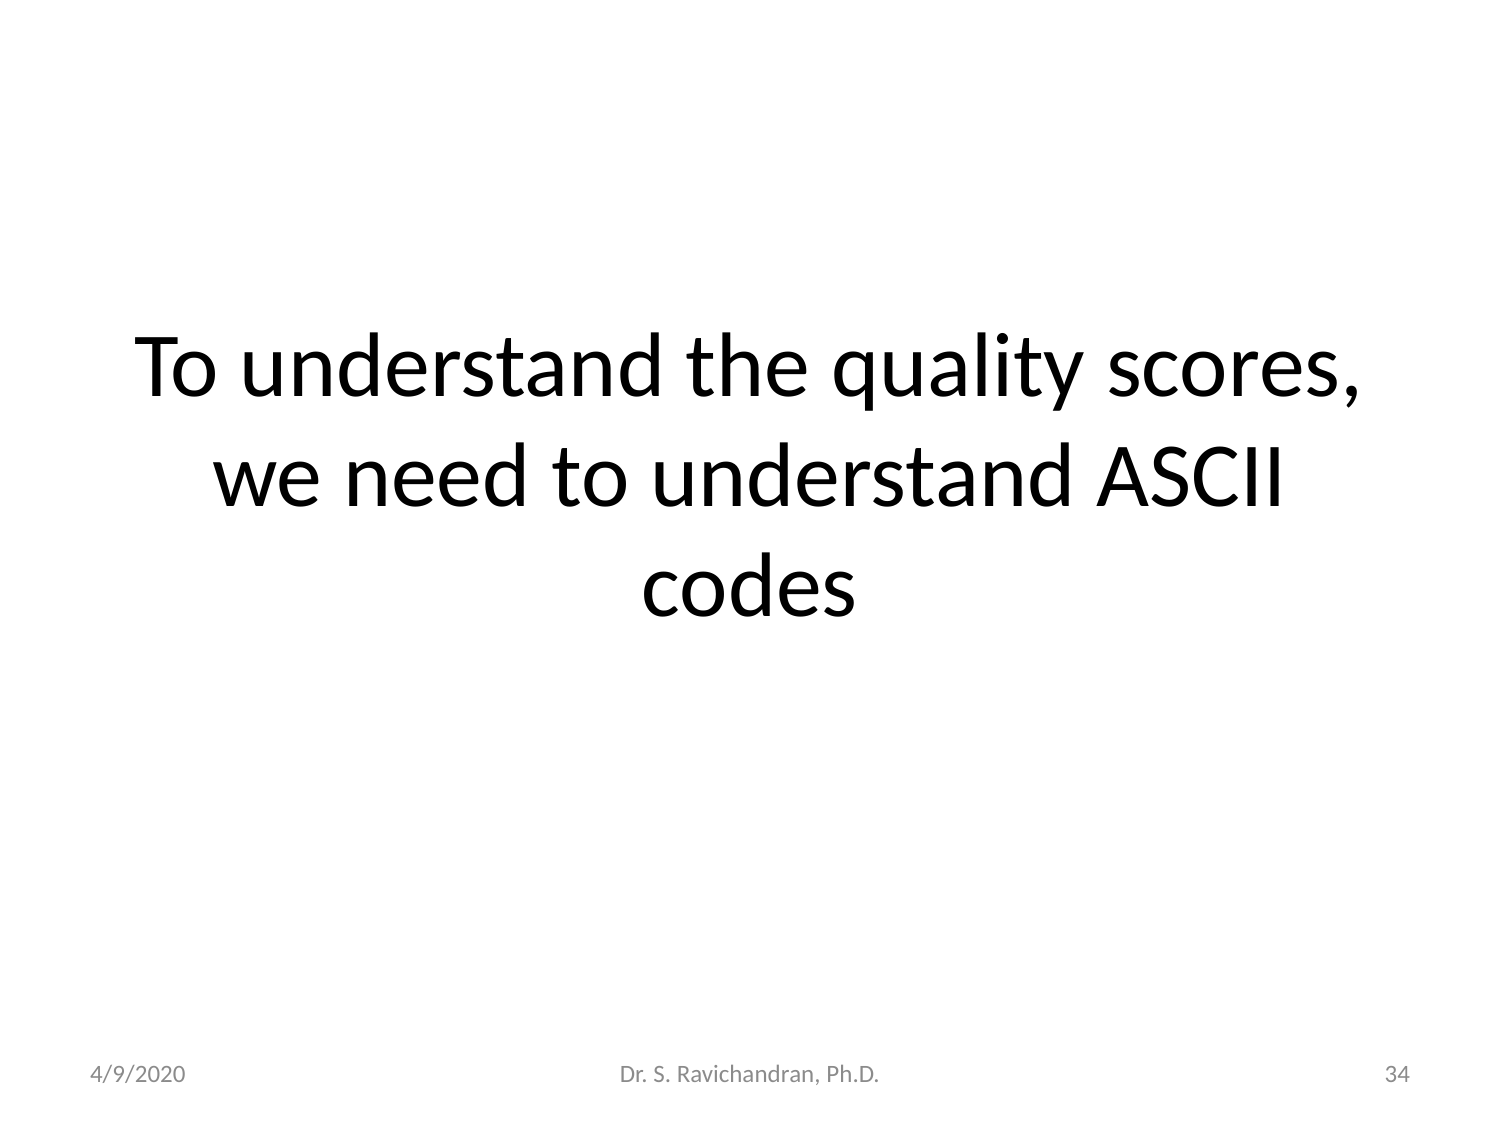

# To understand the quality scores, we need to understand ASCII codes

4/9/2020
Dr. S. Ravichandran, Ph.D.
34